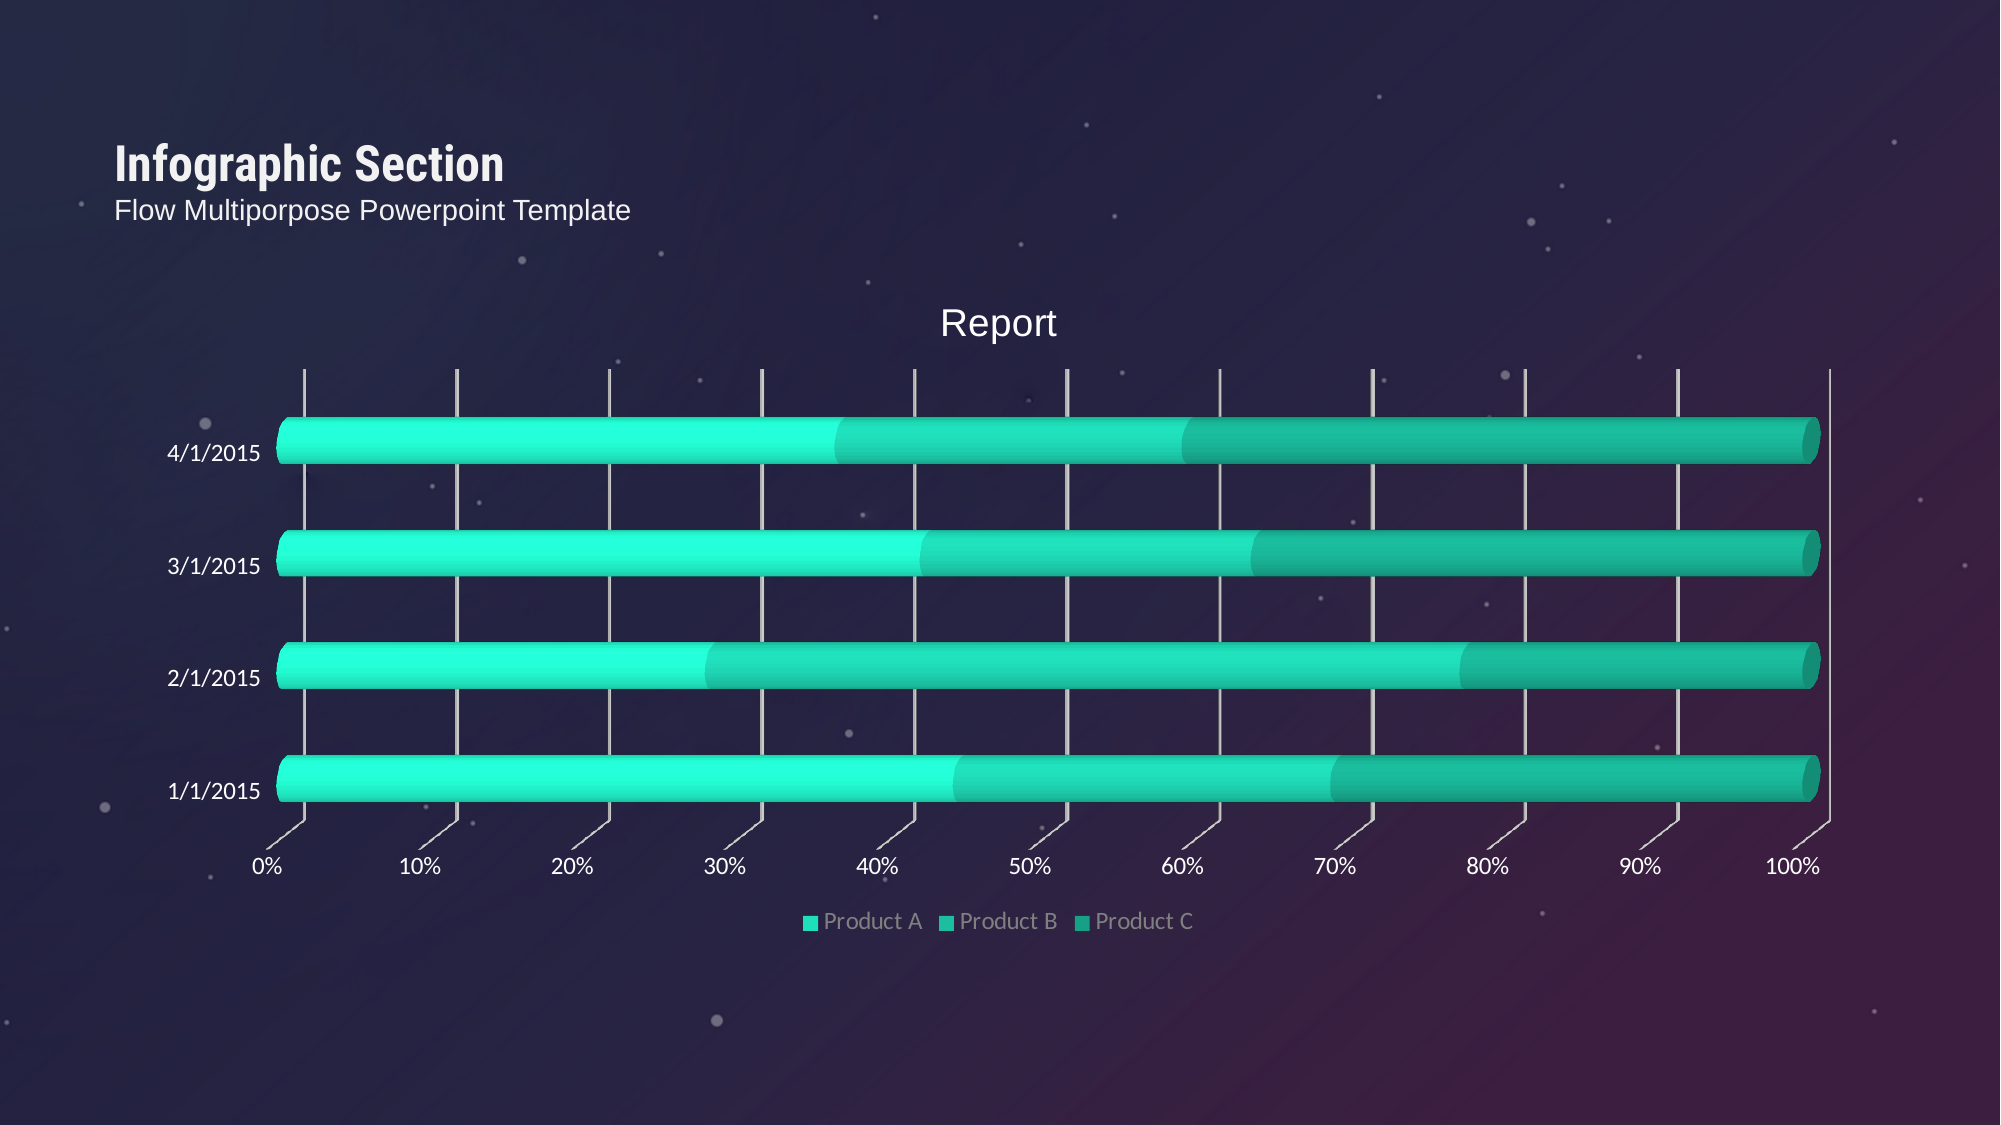

Infographic Section
Flow Multiporpose Powerpoint Template

[unsupported chart]